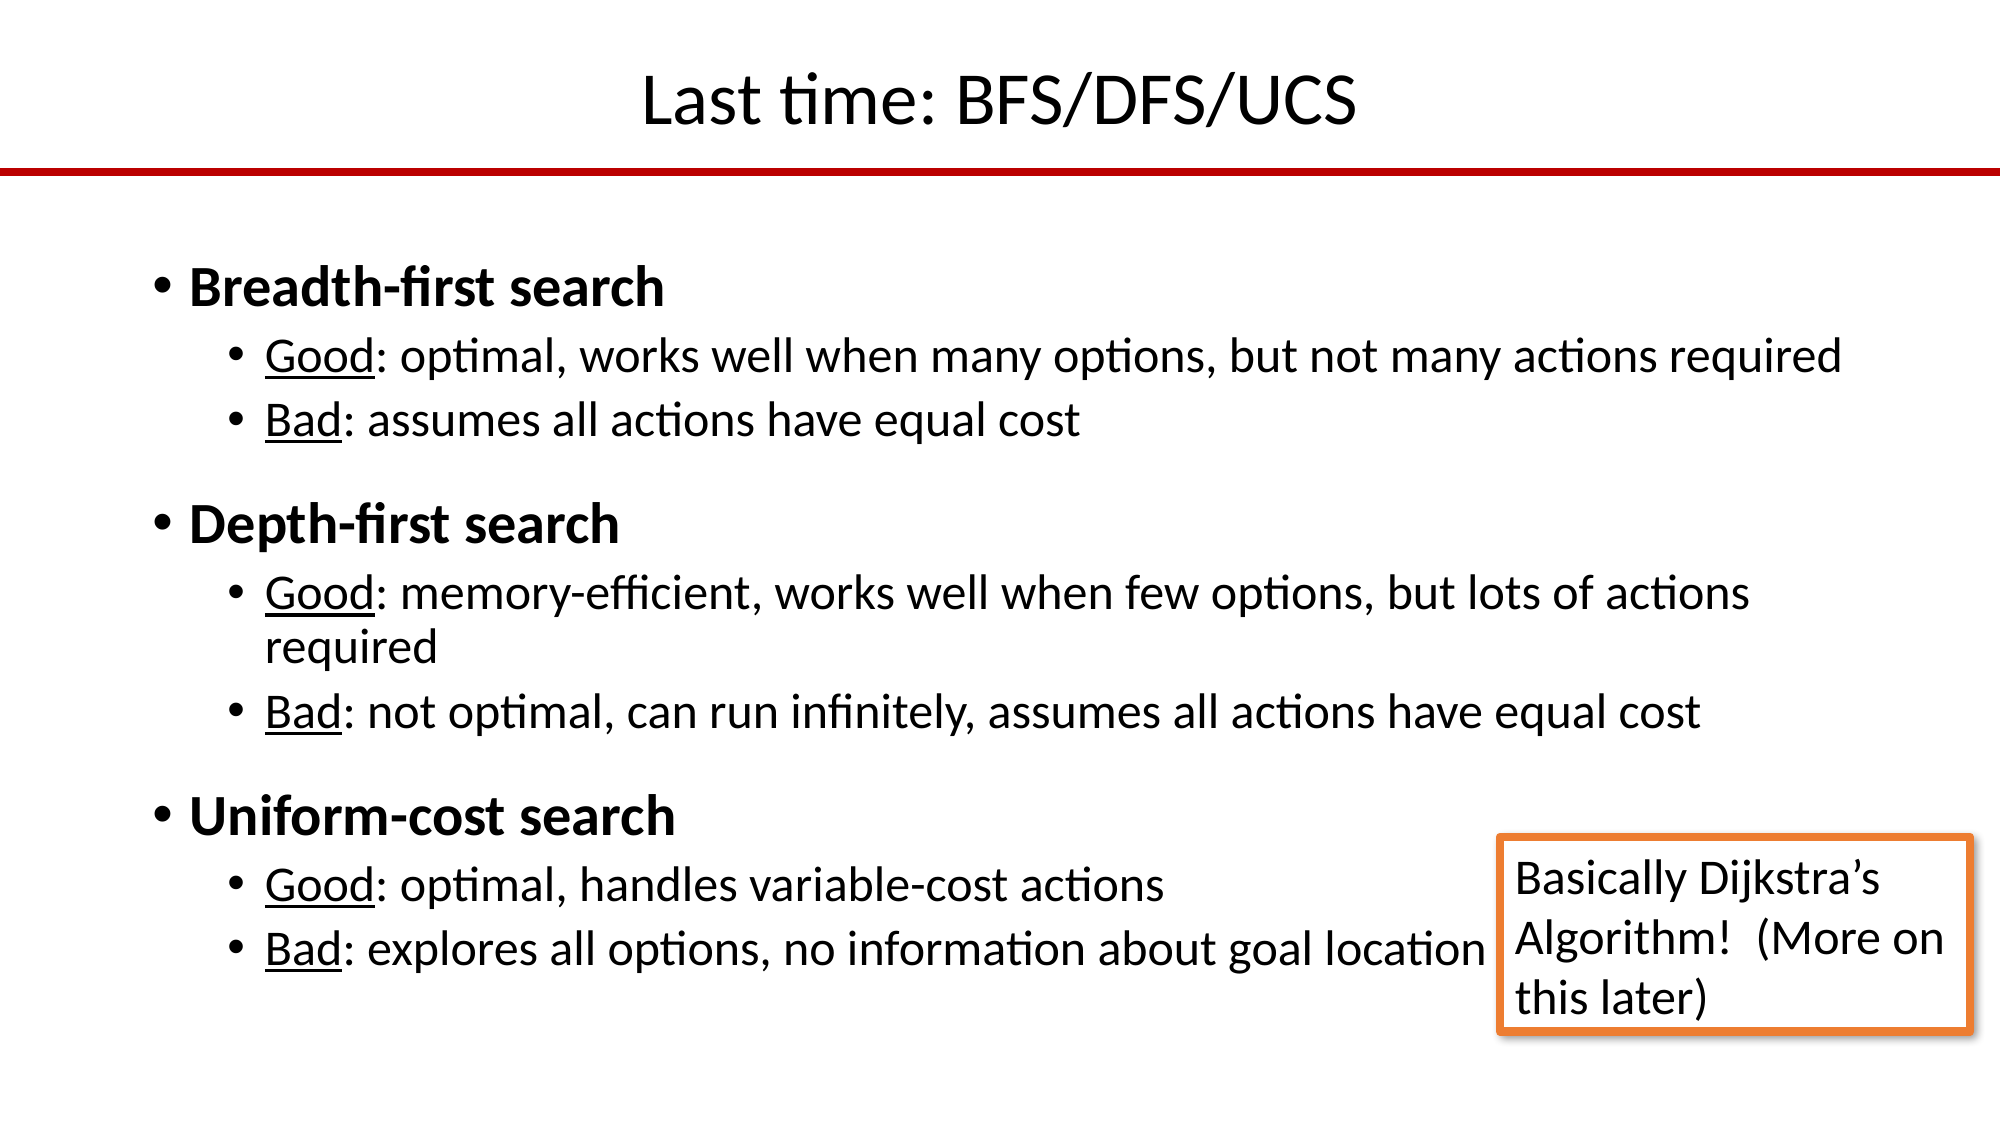

# Last time: BFS/DFS/UCS
Breadth-first search
Good: optimal, works well when many options, but not many actions required
Bad: assumes all actions have equal cost
Depth-first search
Good: memory-efficient, works well when few options, but lots of actions required
Bad: not optimal, can run infinitely, assumes all actions have equal cost
Uniform-cost search
Good: optimal, handles variable-cost actions
Bad: explores all options, no information about goal location
Basically Dijkstra’s Algorithm!  (More on this later)